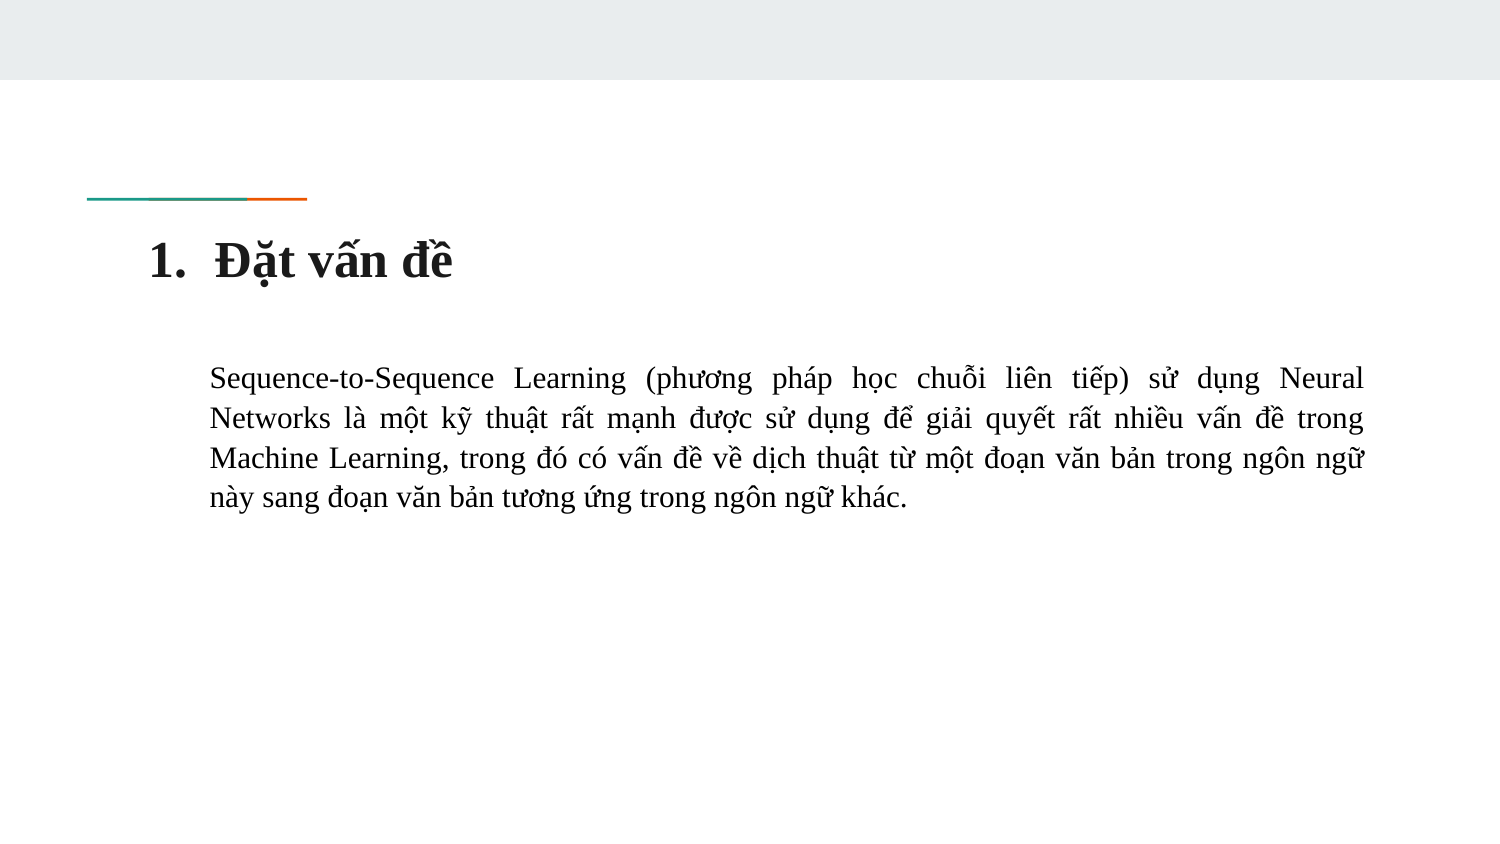

# Đặt vấn đề
Sequence-to-Sequence Learning (phương pháp học chuỗi liên tiếp) sử dụng Neural Networks là một kỹ thuật rất mạnh được sử dụng để giải quyết rất nhiều vấn đề trong Machine Learning, trong đó có vấn đề về dịch thuật từ một đoạn văn bản trong ngôn ngữ này sang đoạn văn bản tương ứng trong ngôn ngữ khác.